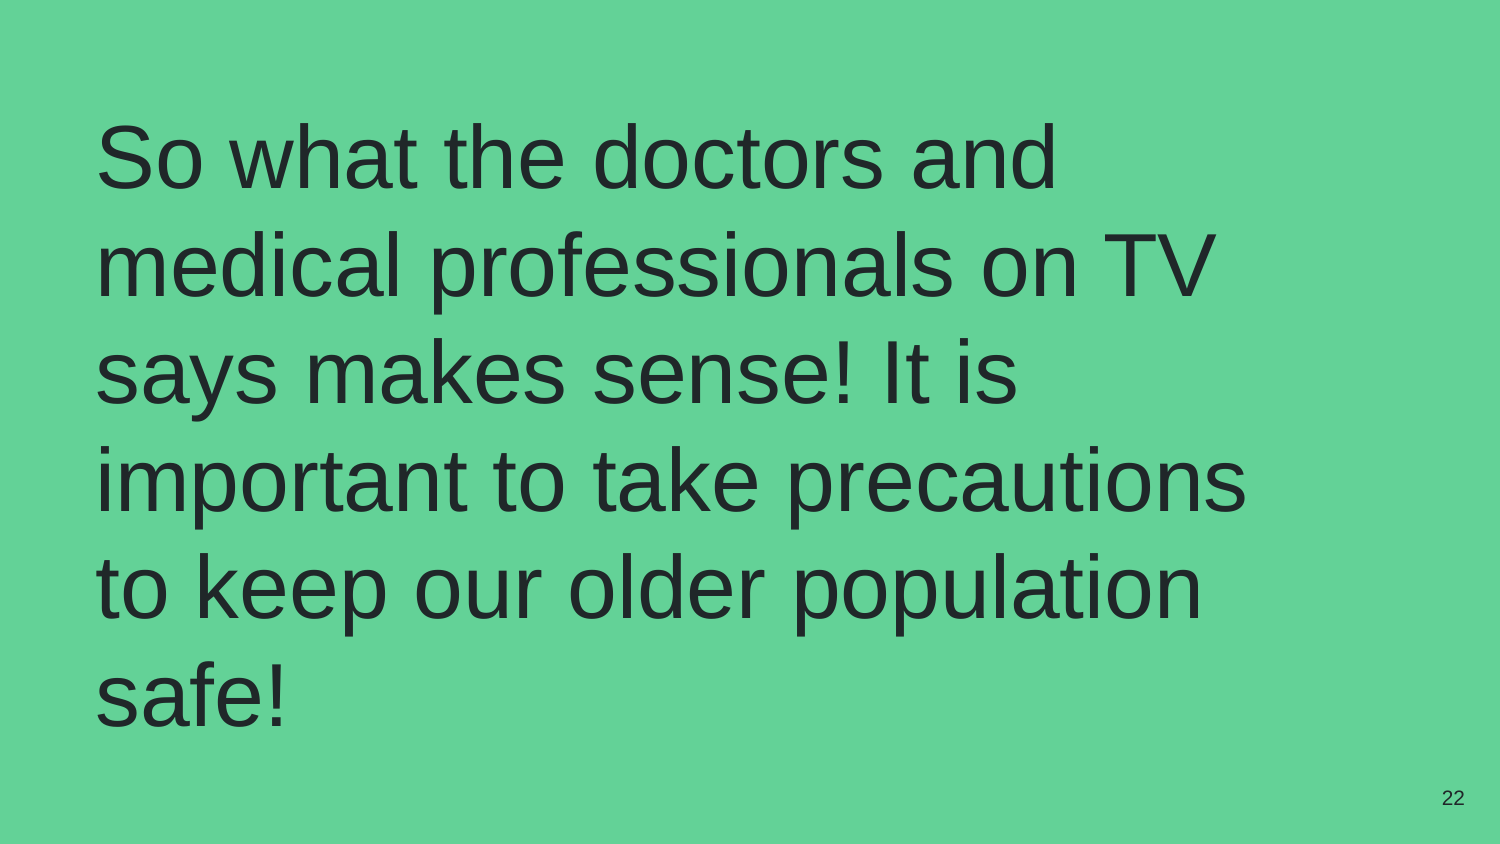

# So what the doctors and medical professionals on TV says makes sense! It is important to take precautions to keep our older population safe!
22